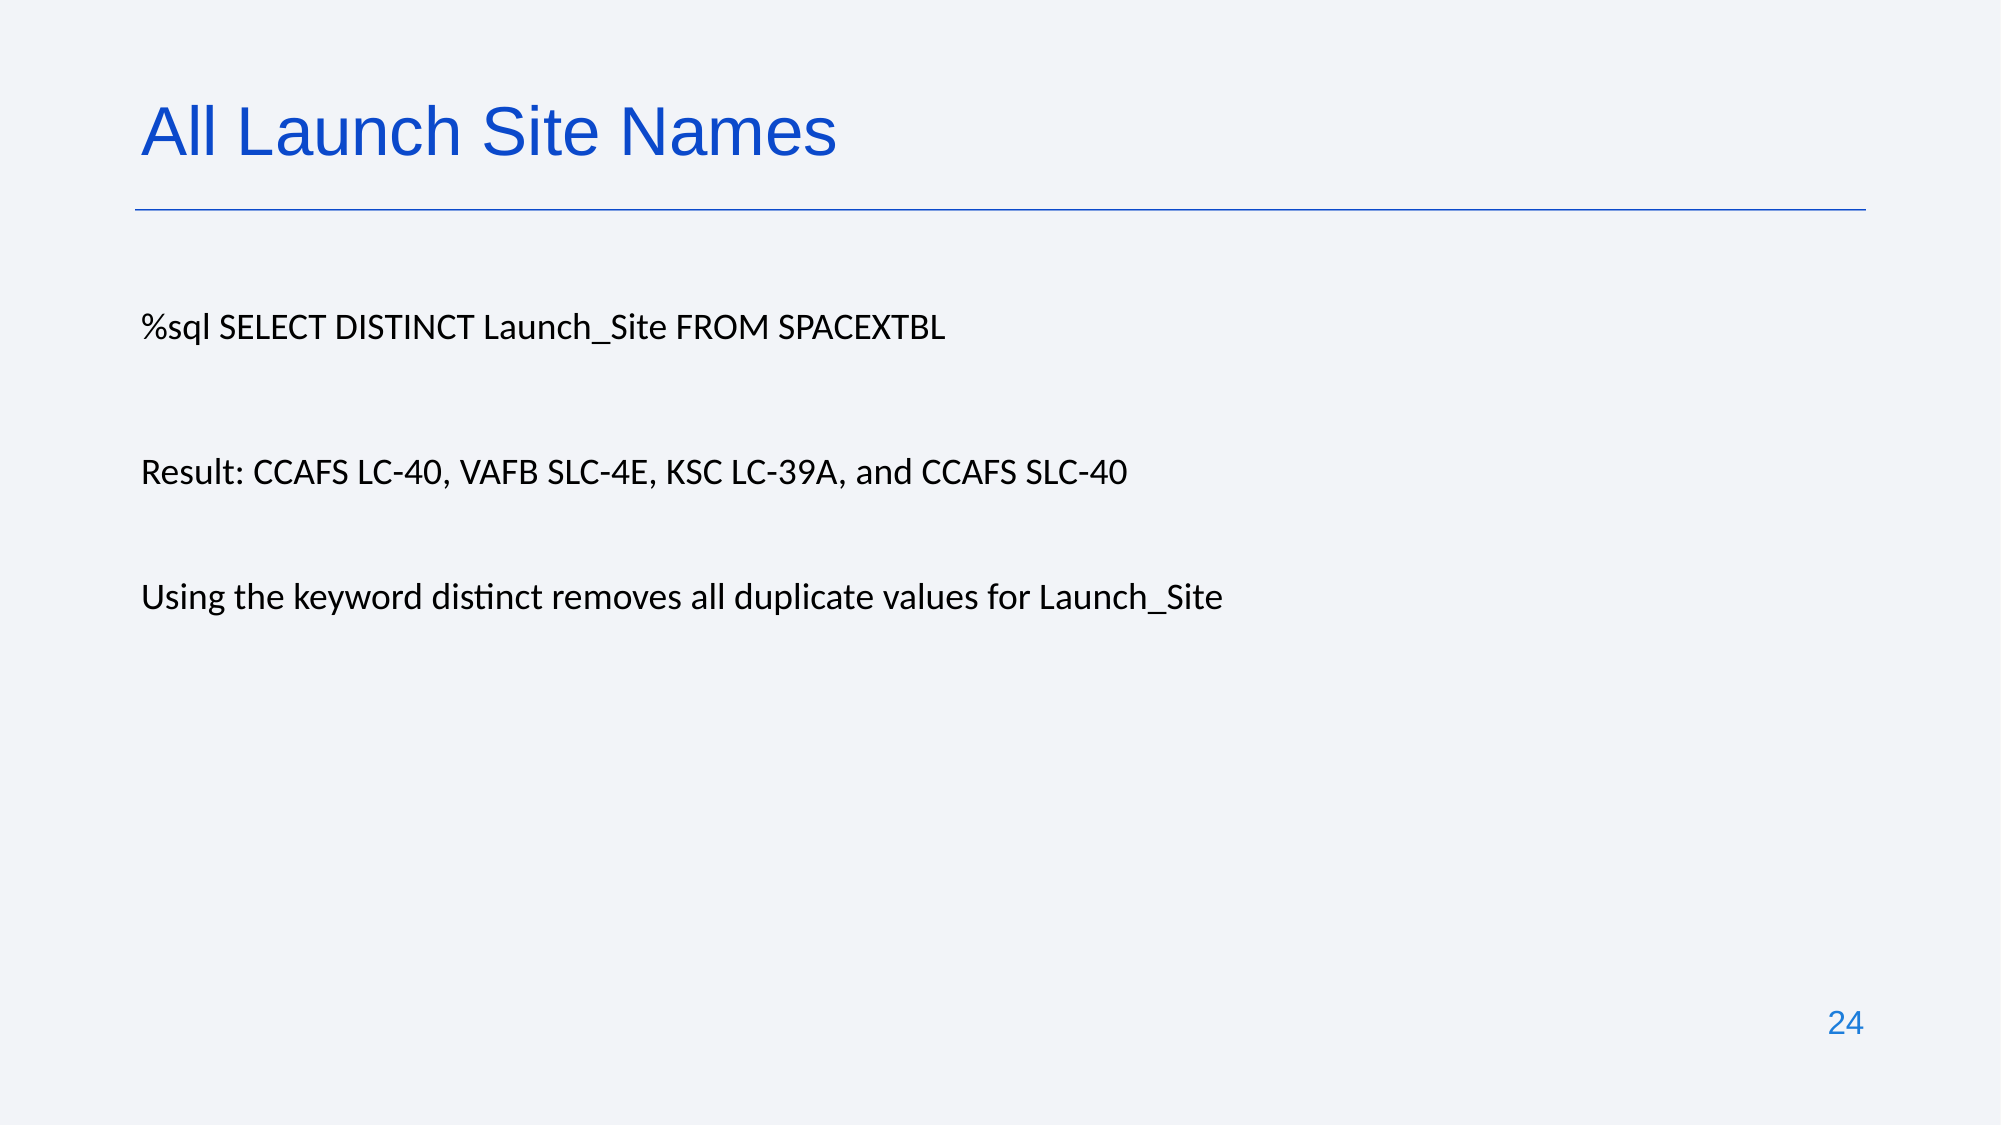

All Launch Site Names
%sql SELECT DISTINCT Launch_Site FROM SPACEXTBL
Result: CCAFS LC-40, VAFB SLC-4E, KSC LC-39A, and CCAFS SLC-40
Using the keyword distinct removes all duplicate values for Launch_Site
24